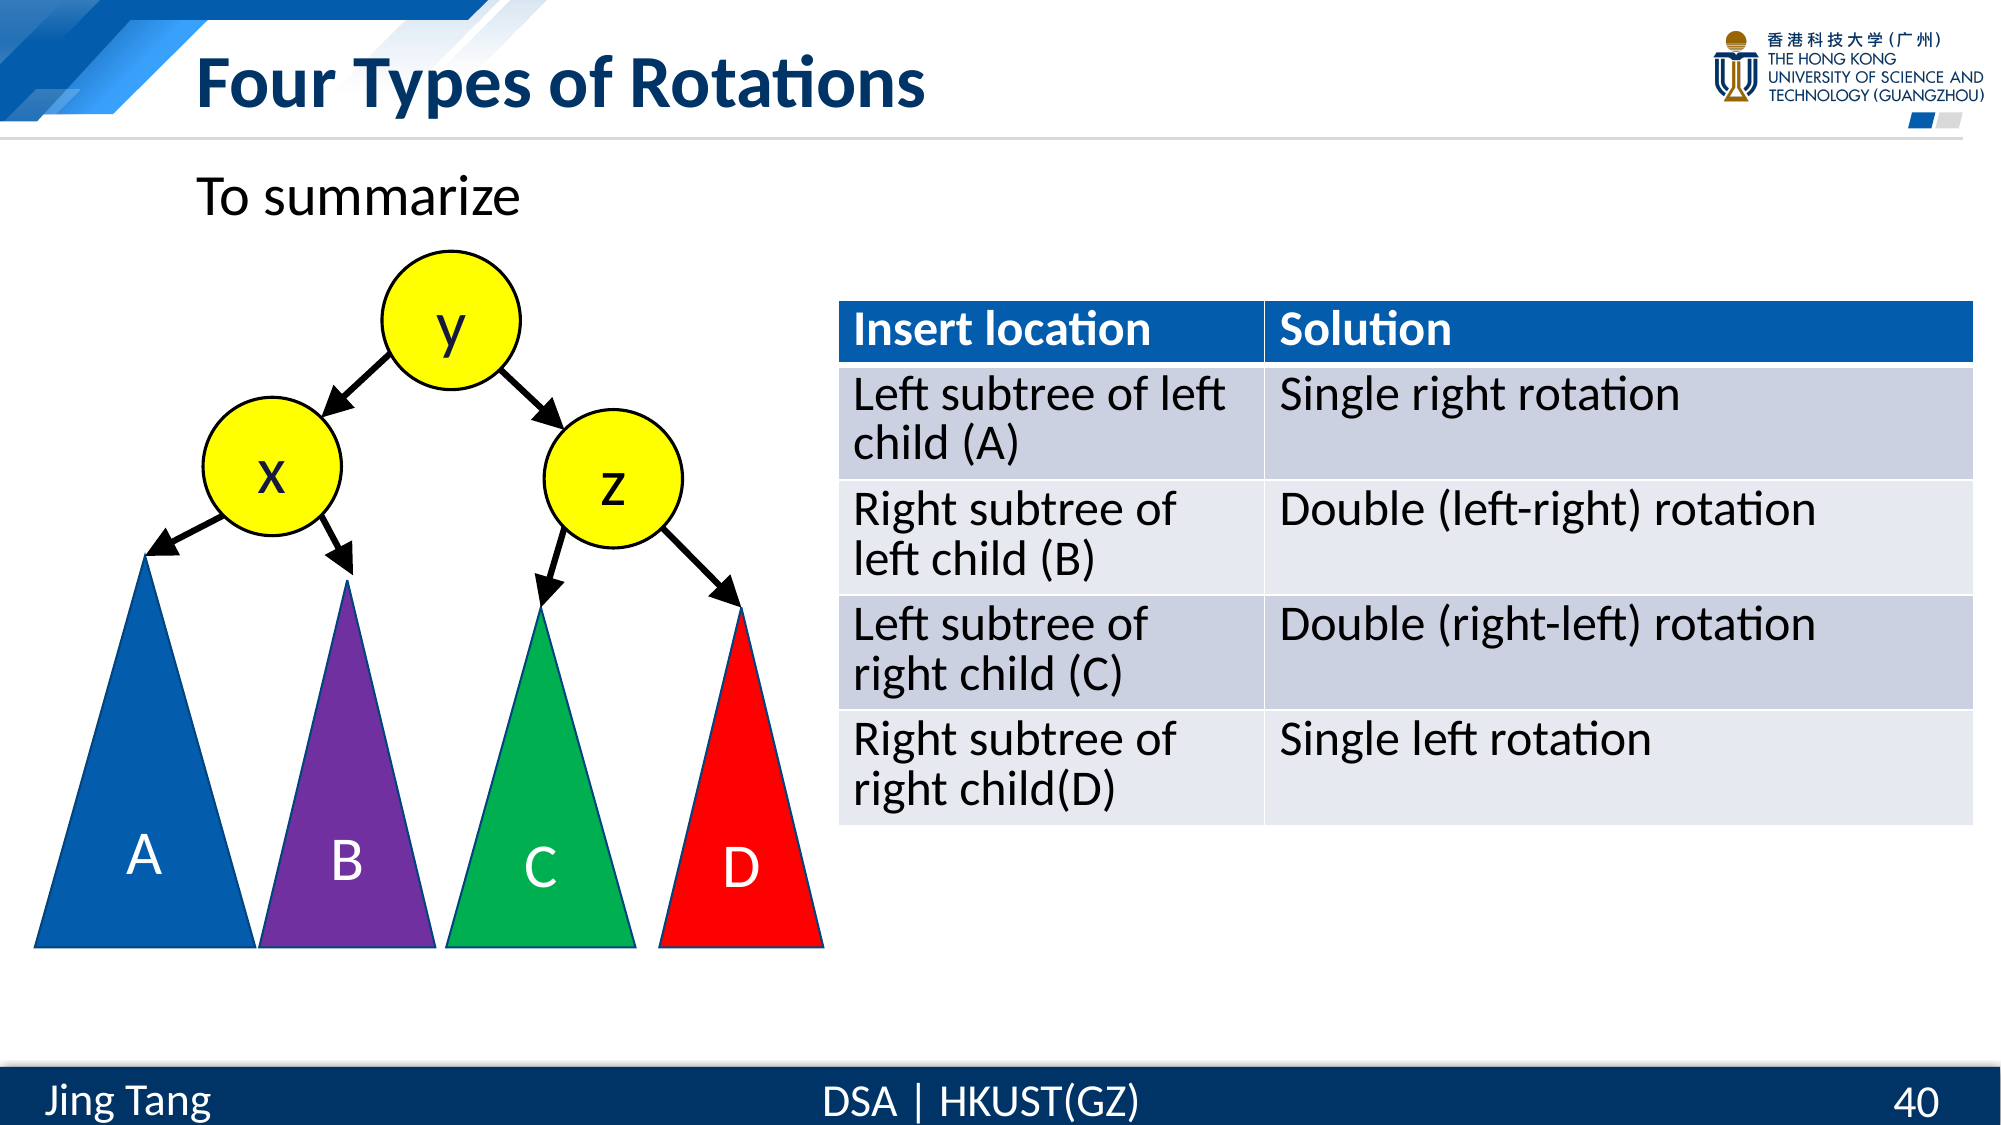

# Four Types of Rotations
To summarize
y
| Insert location | Solution |
| --- | --- |
| Left subtree of left child (A) | Single right rotation |
| Right subtree of left child (B) | Double (left-right) rotation |
| Left subtree of right child (C) | Double (right-left) rotation |
| Right subtree of right child(D) | Single left rotation |
x
z
A
B
C
D
40